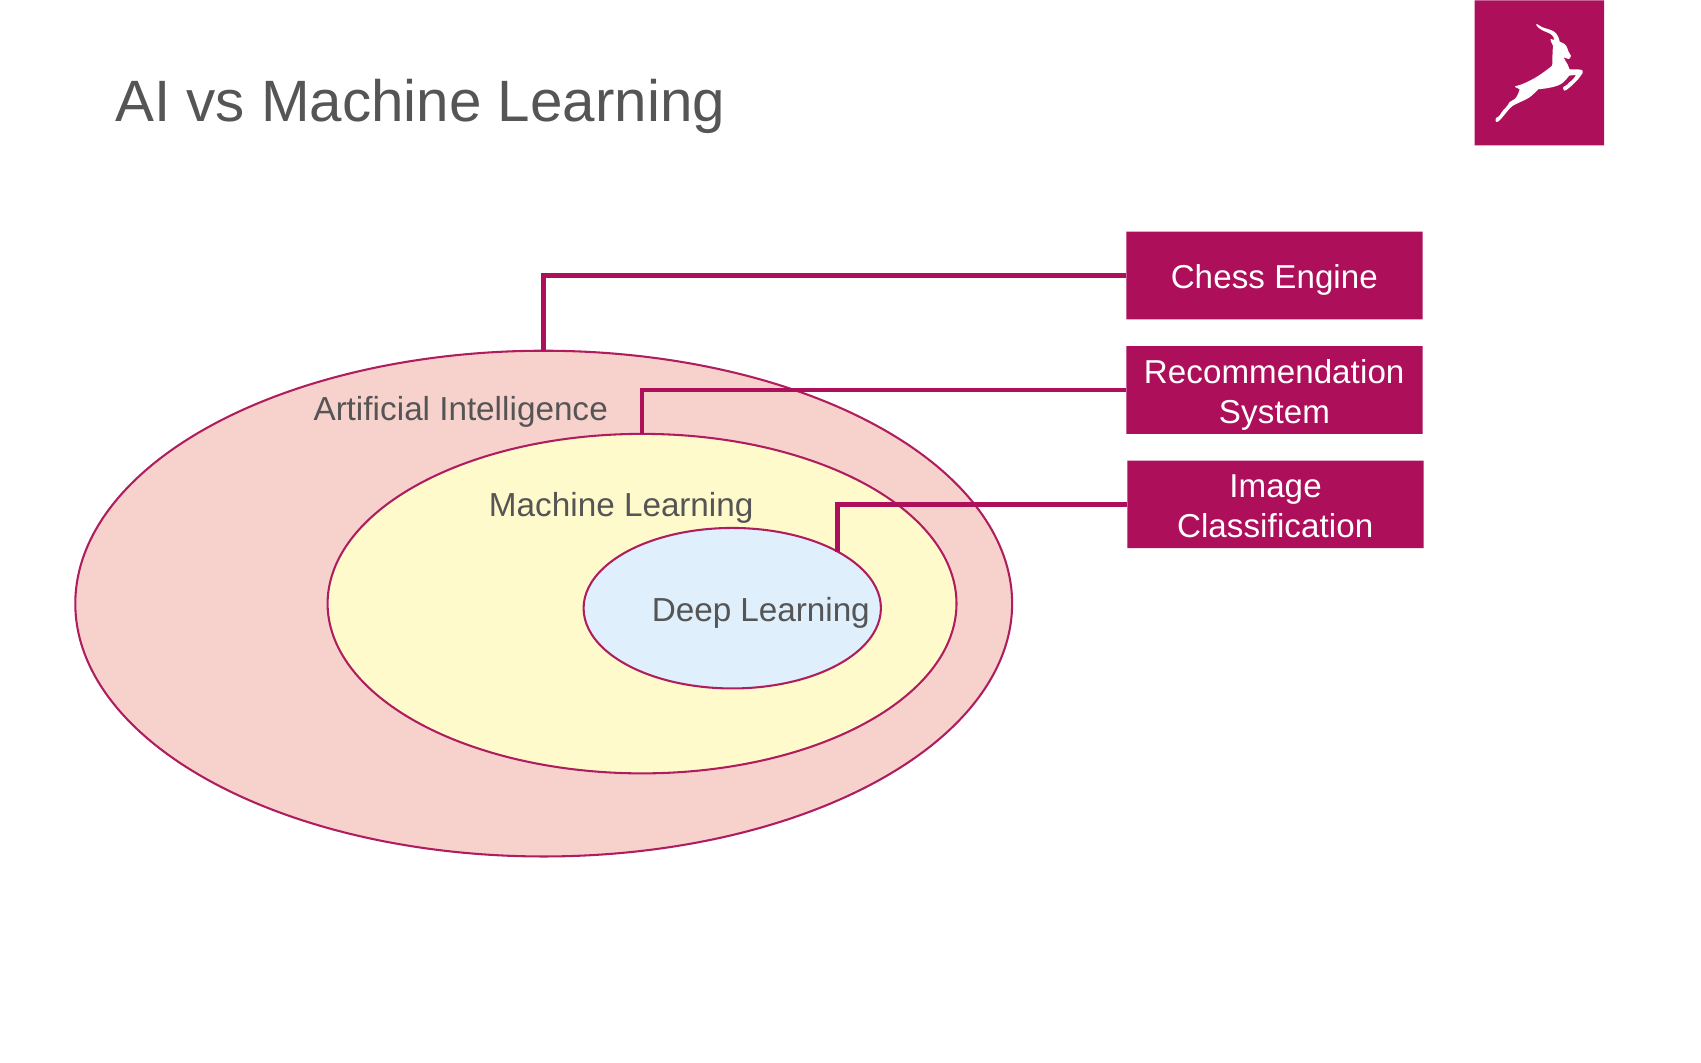

# AI vs Machine Learning
Chess Engine
Recommendation System

Artificial Intelligence

Machine Learning
Image Classification

Deep Learning